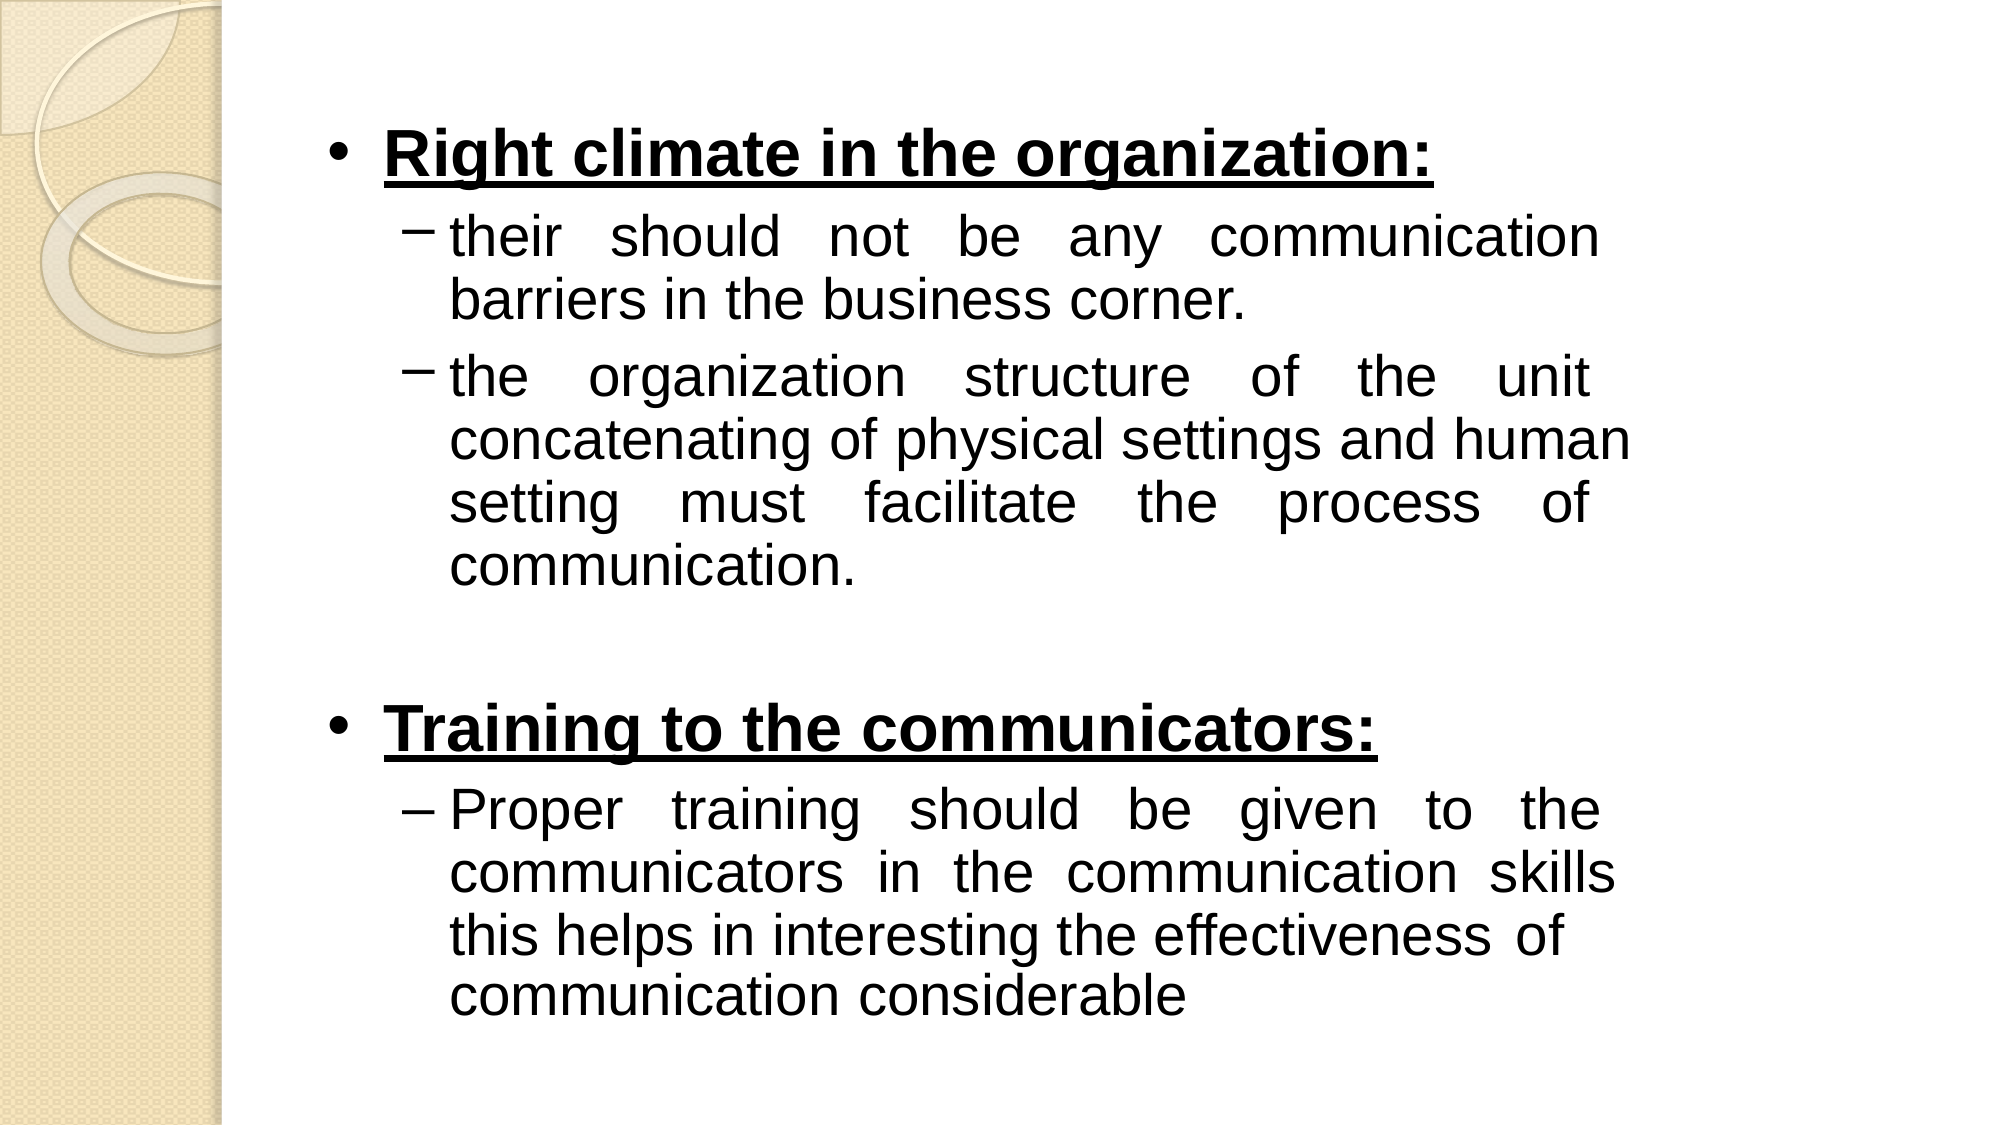

Right climate in the organization:
their should not be any communication  barriers in the business corner.
the organization structure of the unit  concatenating of physical settings and human  setting must facilitate the process of  communication.

Training to the communicators:
Proper training should be given to the  communicators in the communication skills  this helps in interesting the effectiveness of
communication considerable
29